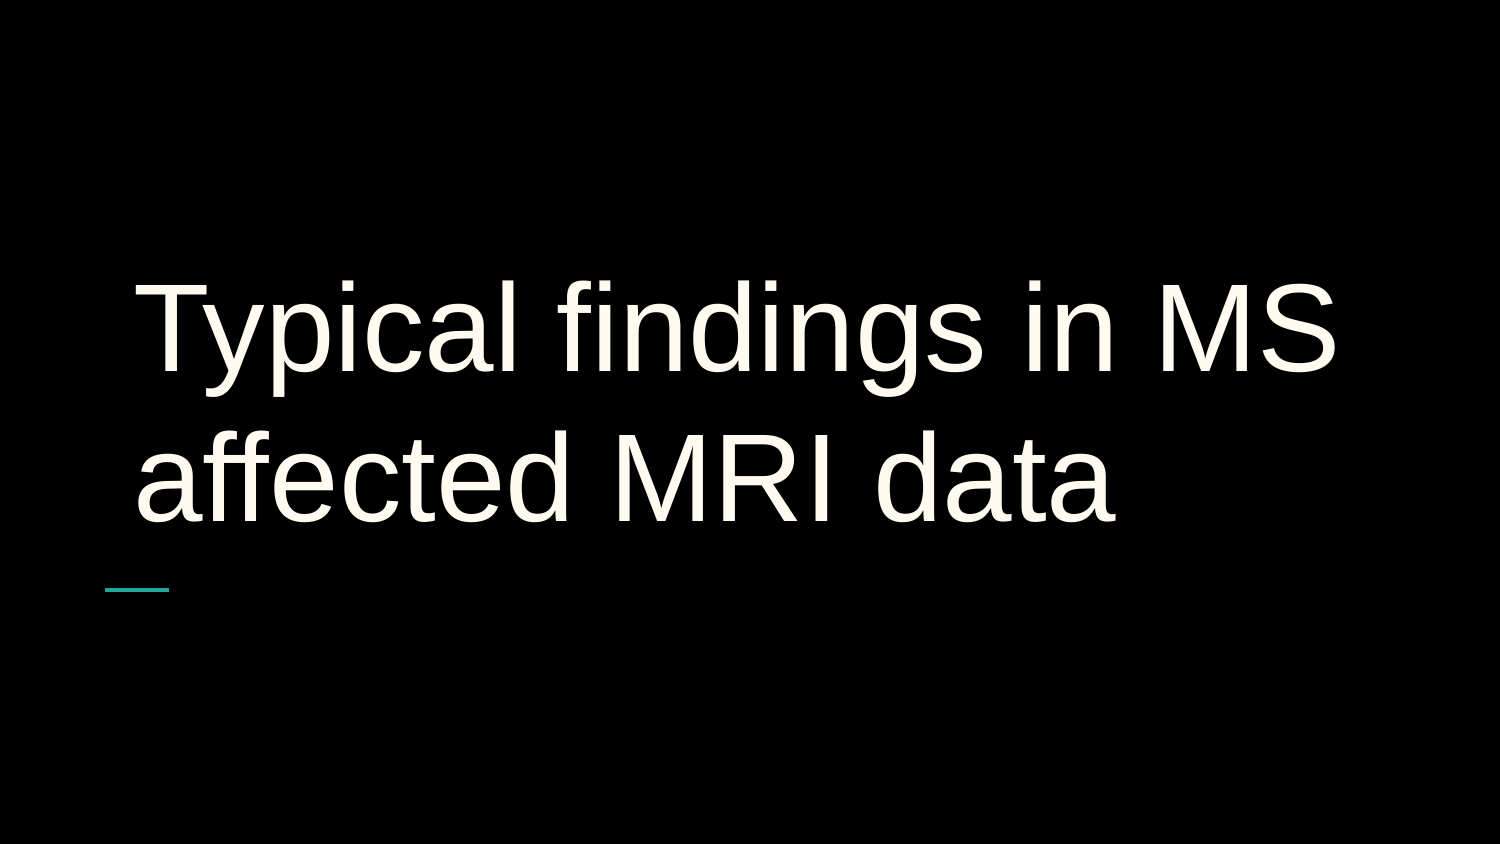

# Typical findings in MS affected MRI data